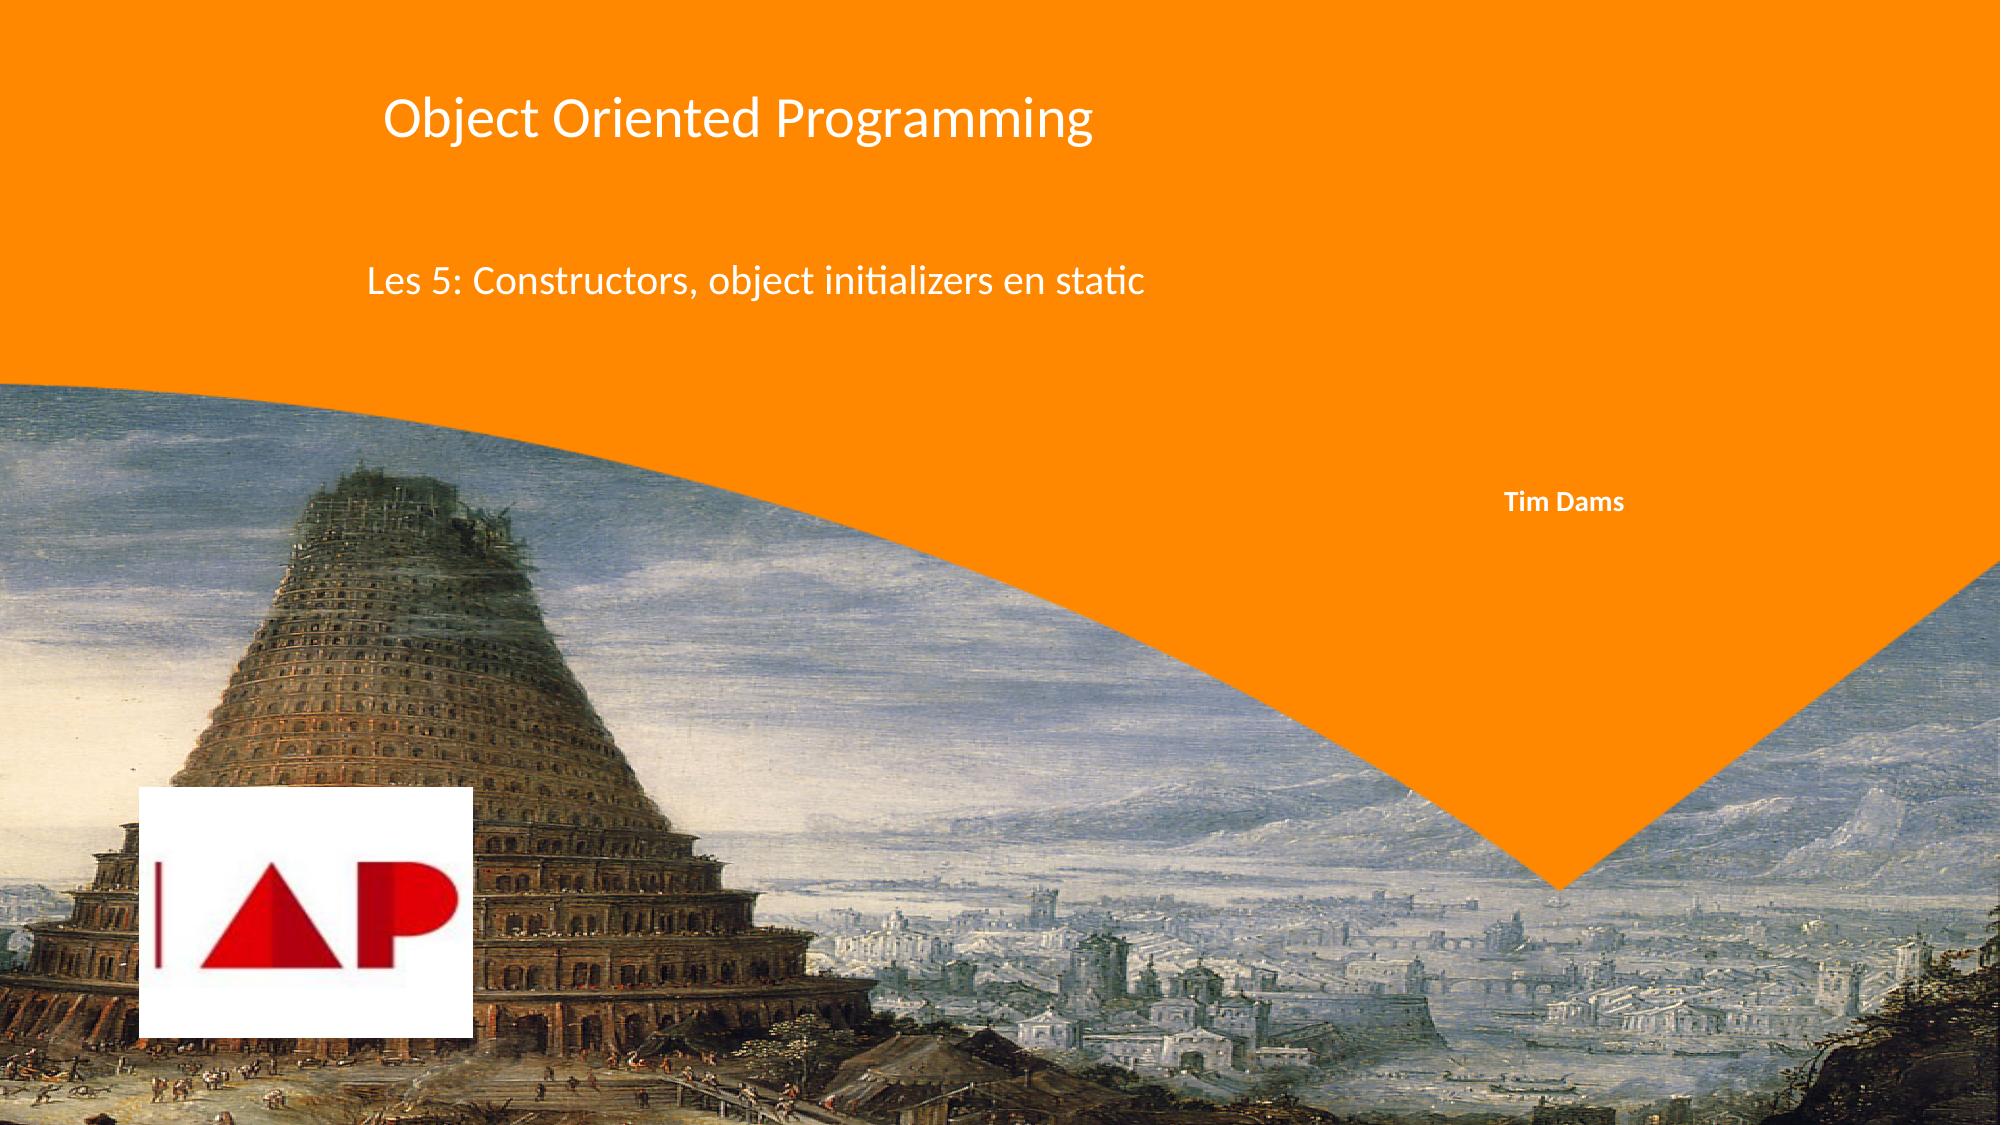

# Object Oriented Programming
Les 5: Constructors, object initializers en static
Tim Dams